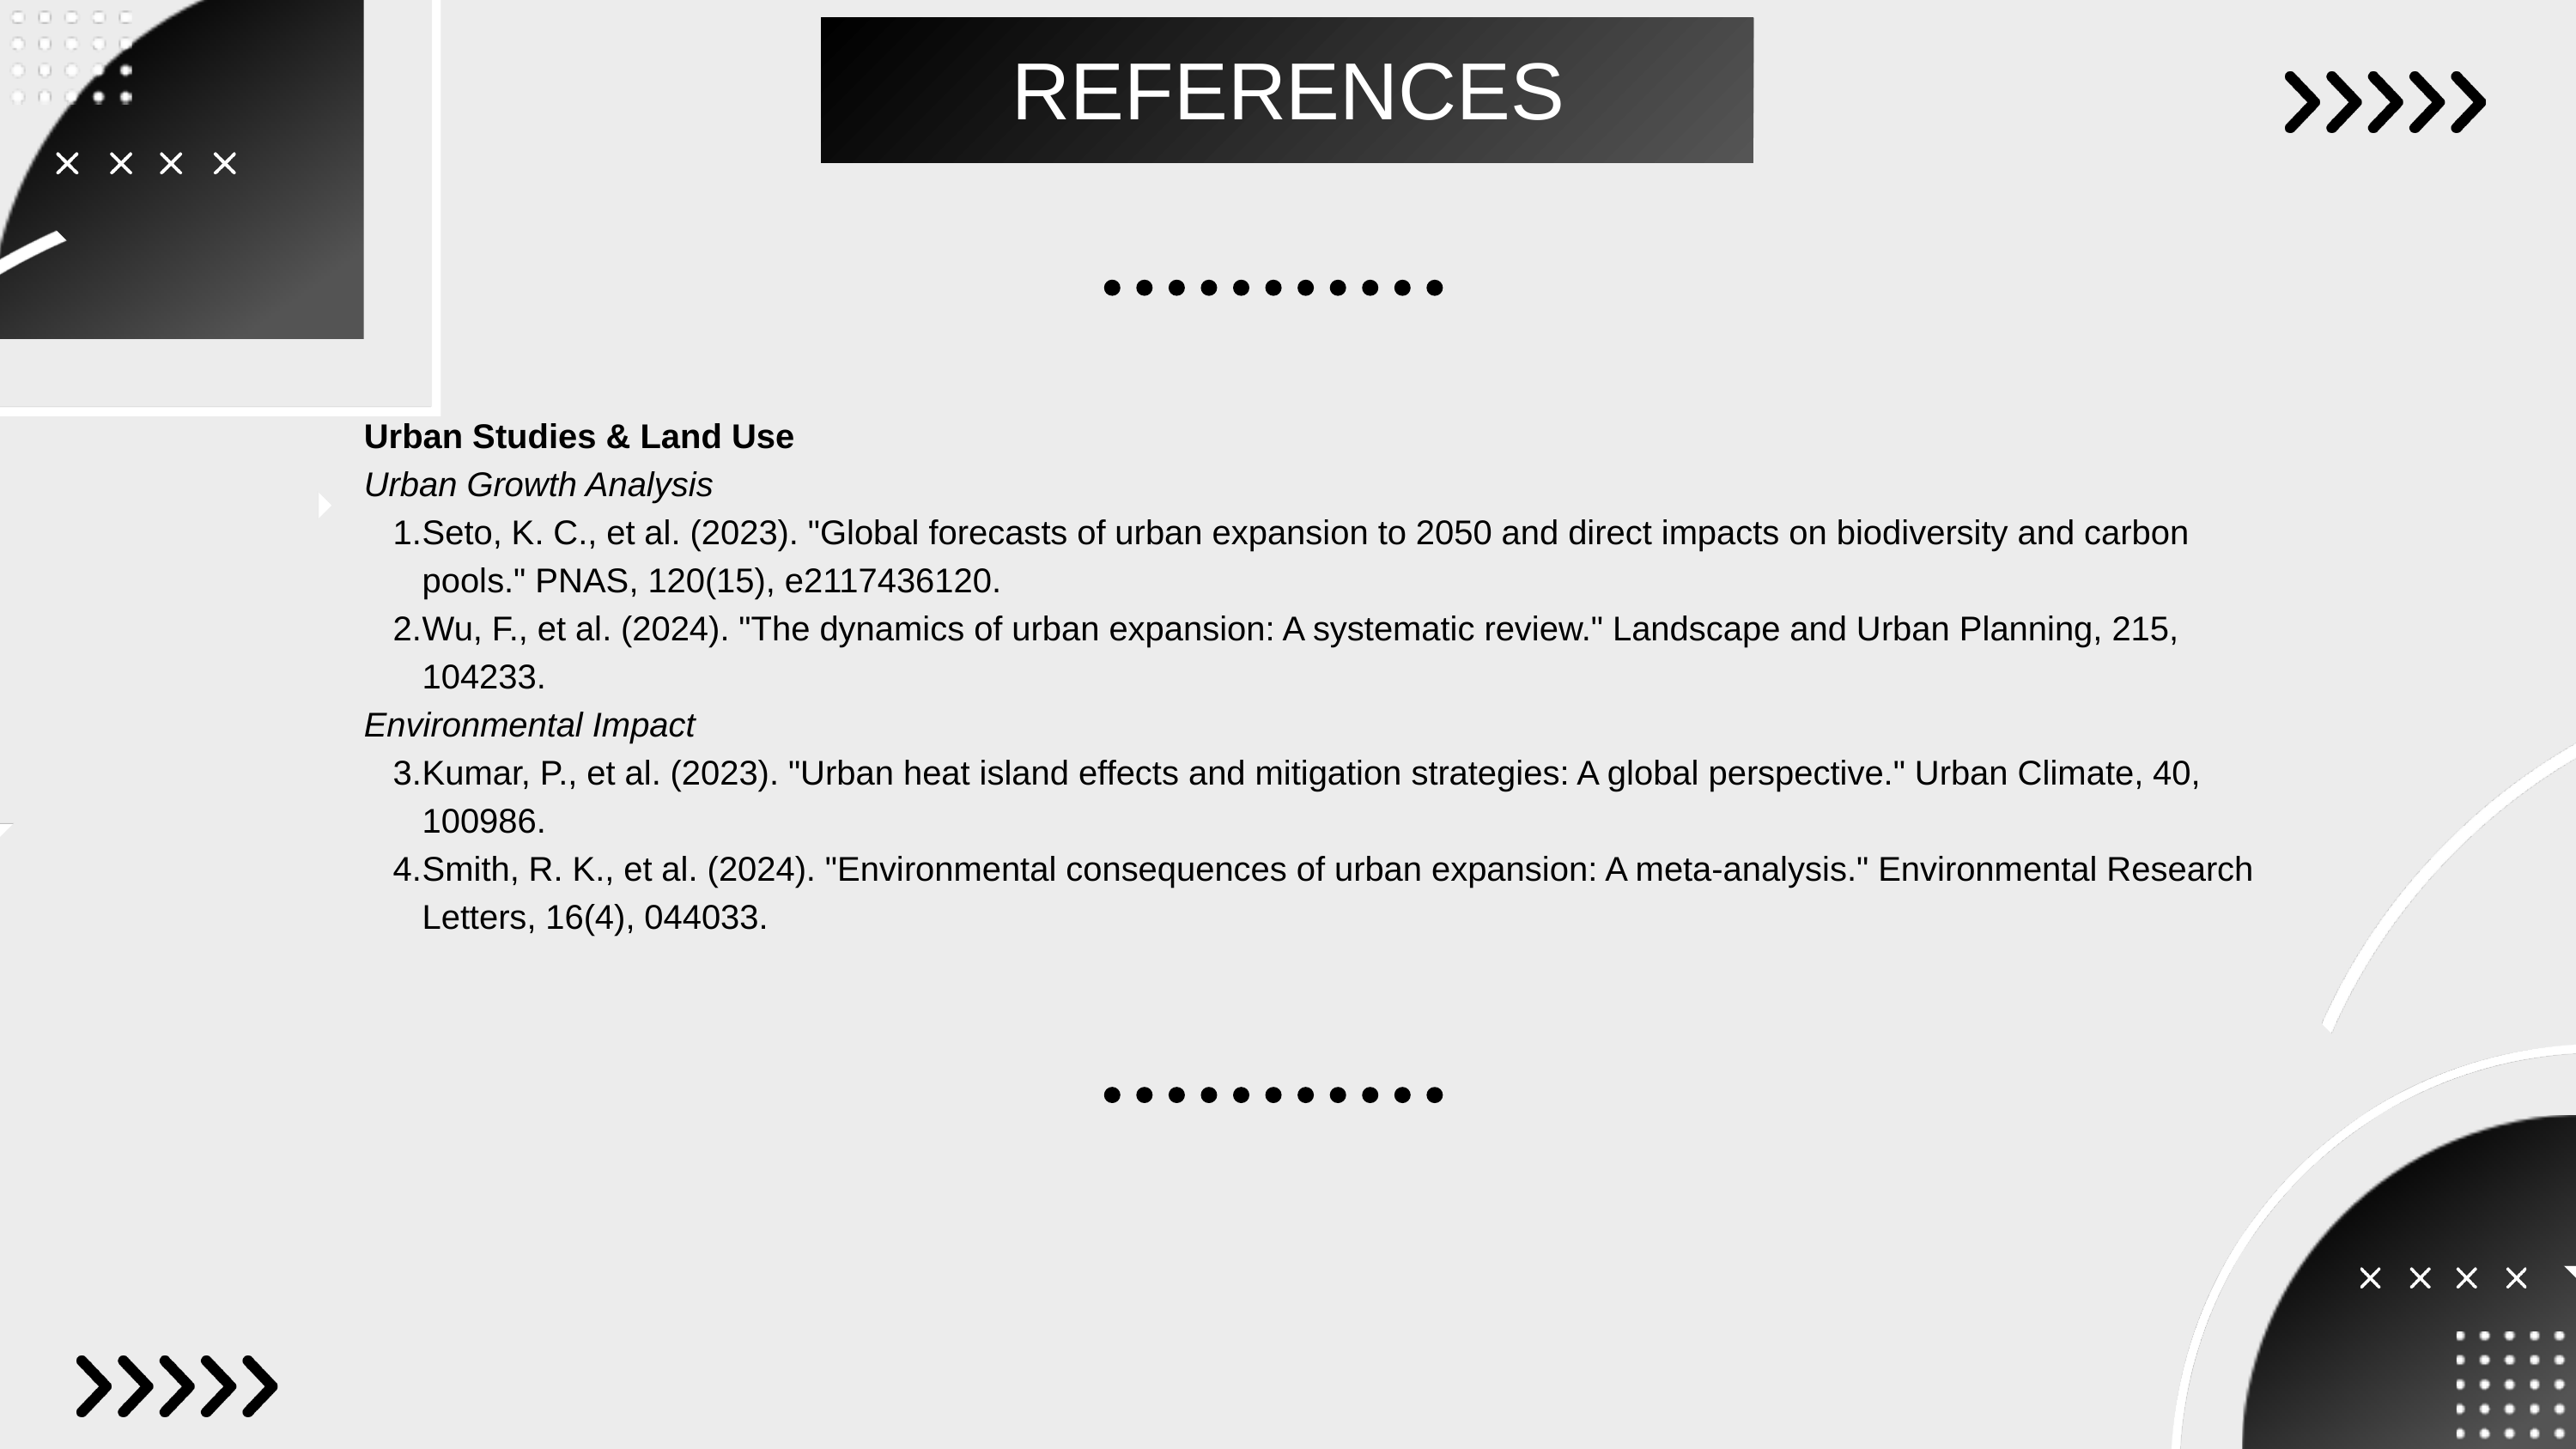

REFERENCES

Urban Studies & Land Use
Urban Growth Analysis
Seto, K. C., et al. (2023). "Global forecasts of urban expansion to 2050 and direct impacts on biodiversity and carbon pools." PNAS, 120(15), e2117436120.
Wu, F., et al. (2024). "The dynamics of urban expansion: A systematic review." Landscape and Urban Planning, 215, 104233.
Environmental Impact
Kumar, P., et al. (2023). "Urban heat island effects and mitigation strategies: A global perspective." Urban Climate, 40, 100986.
Smith, R. K., et al. (2024). "Environmental consequences of urban expansion: A meta-analysis." Environmental Research Letters, 16(4), 044033.